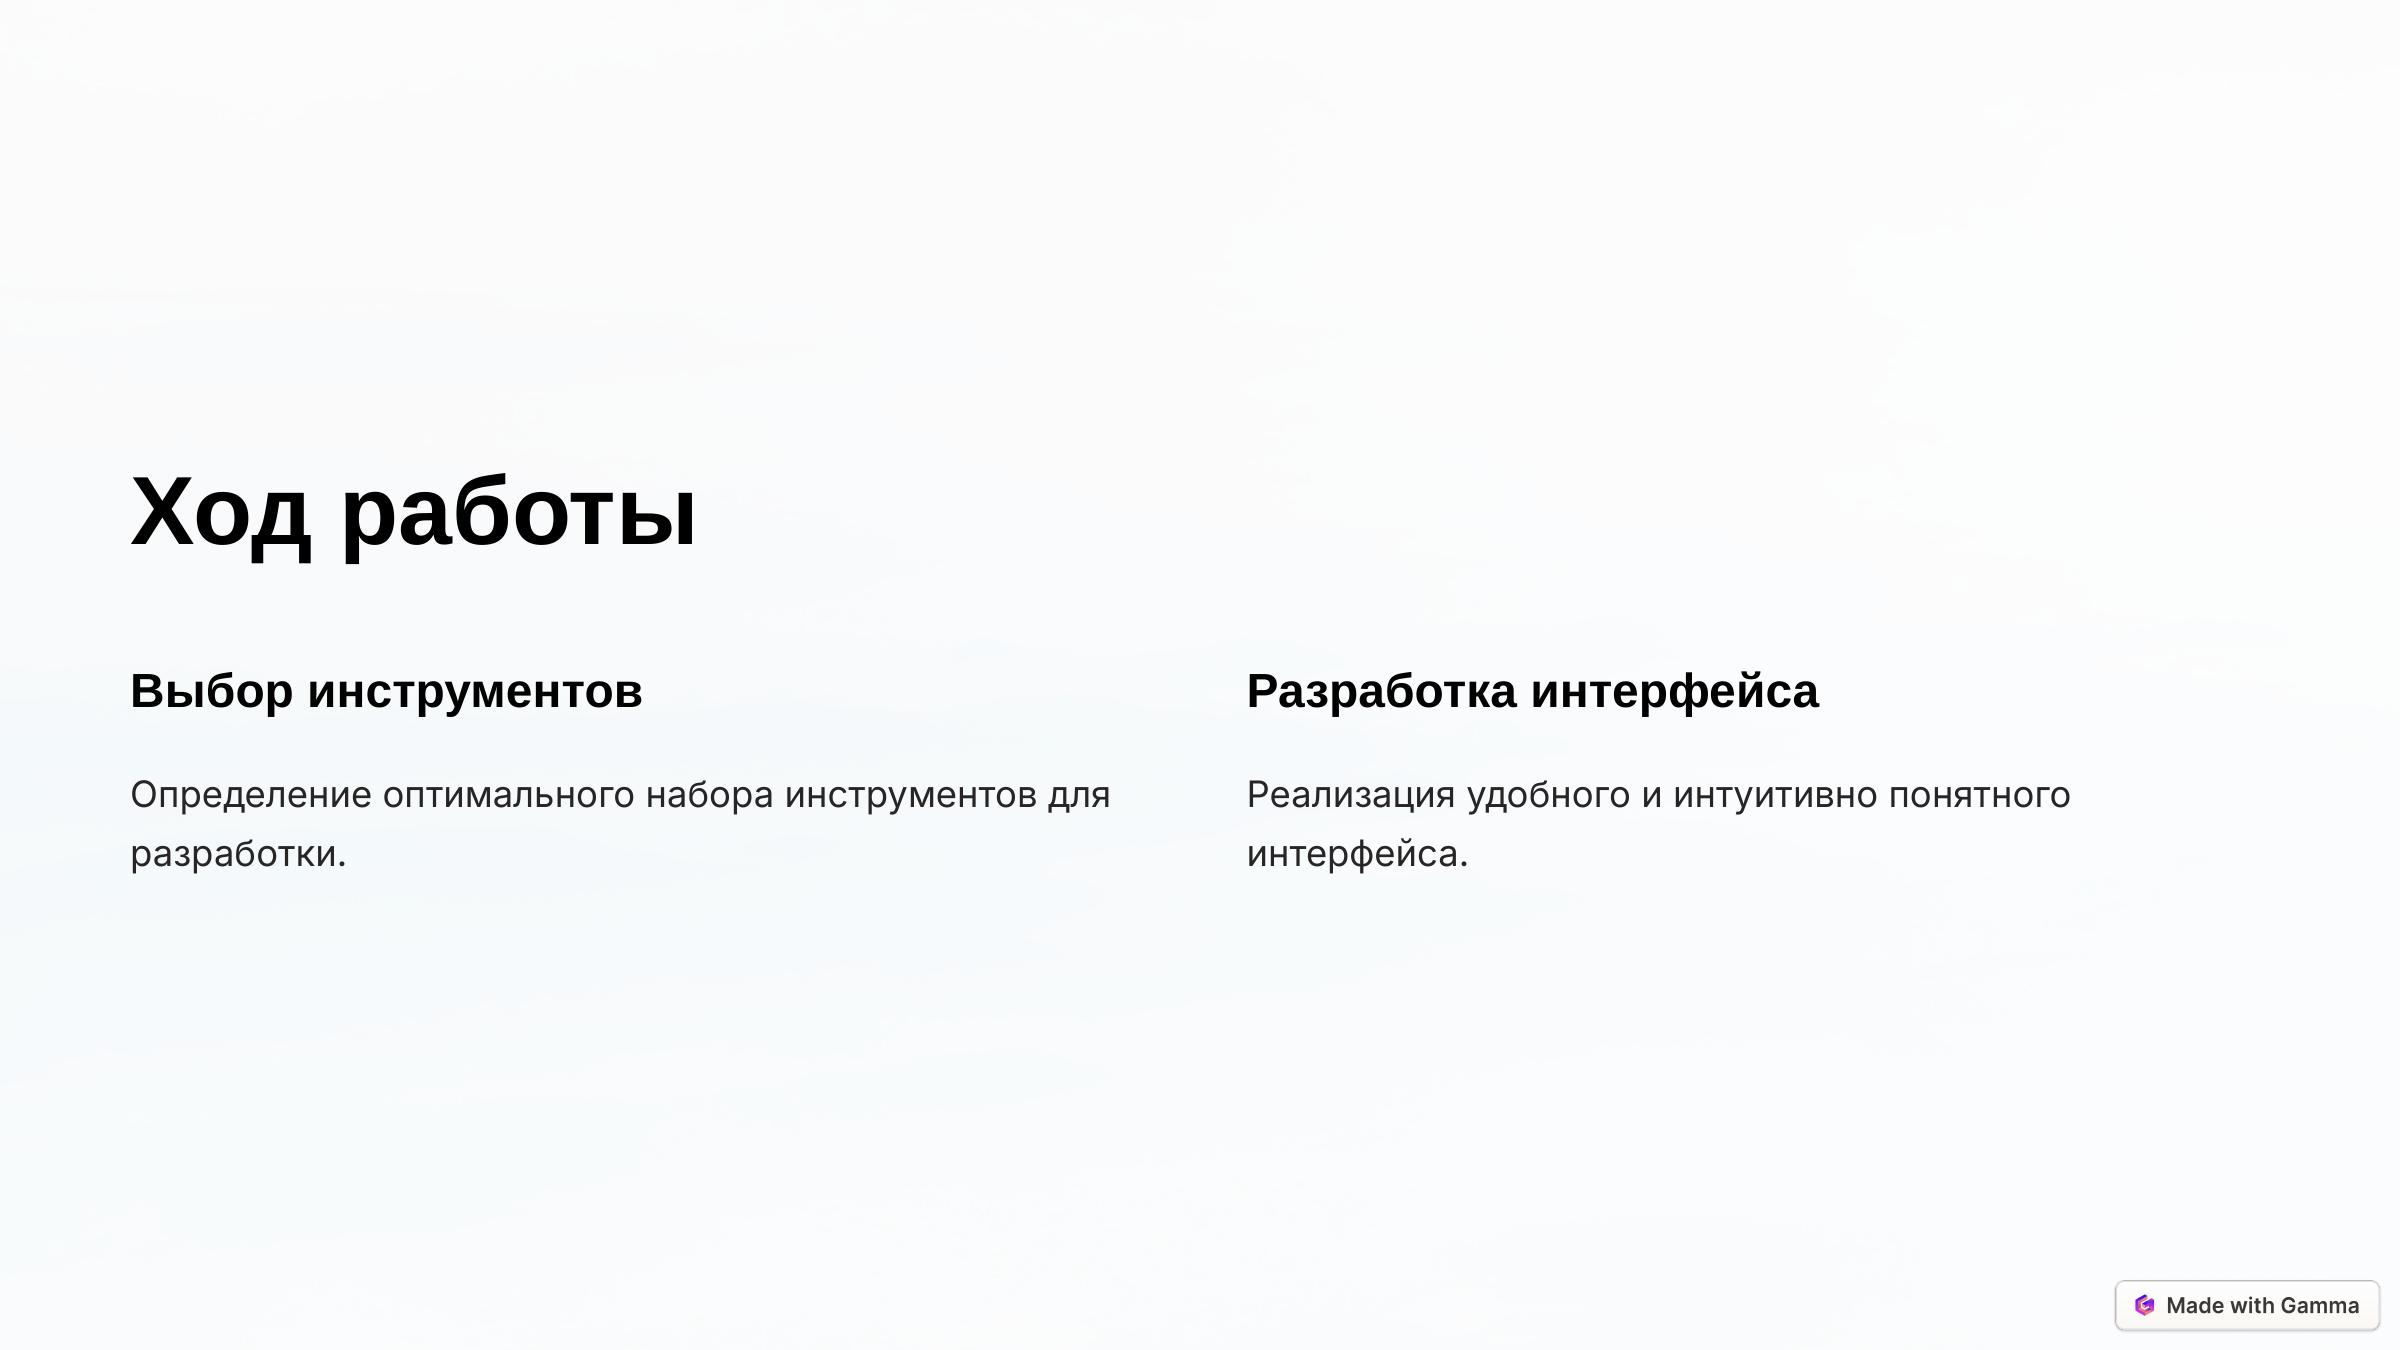

Ход работы
Выбор инструментов
Разработка интерфейса
Определение оптимального набора инструментов для разработки.
Реализация удобного и интуитивно понятного интерфейса.